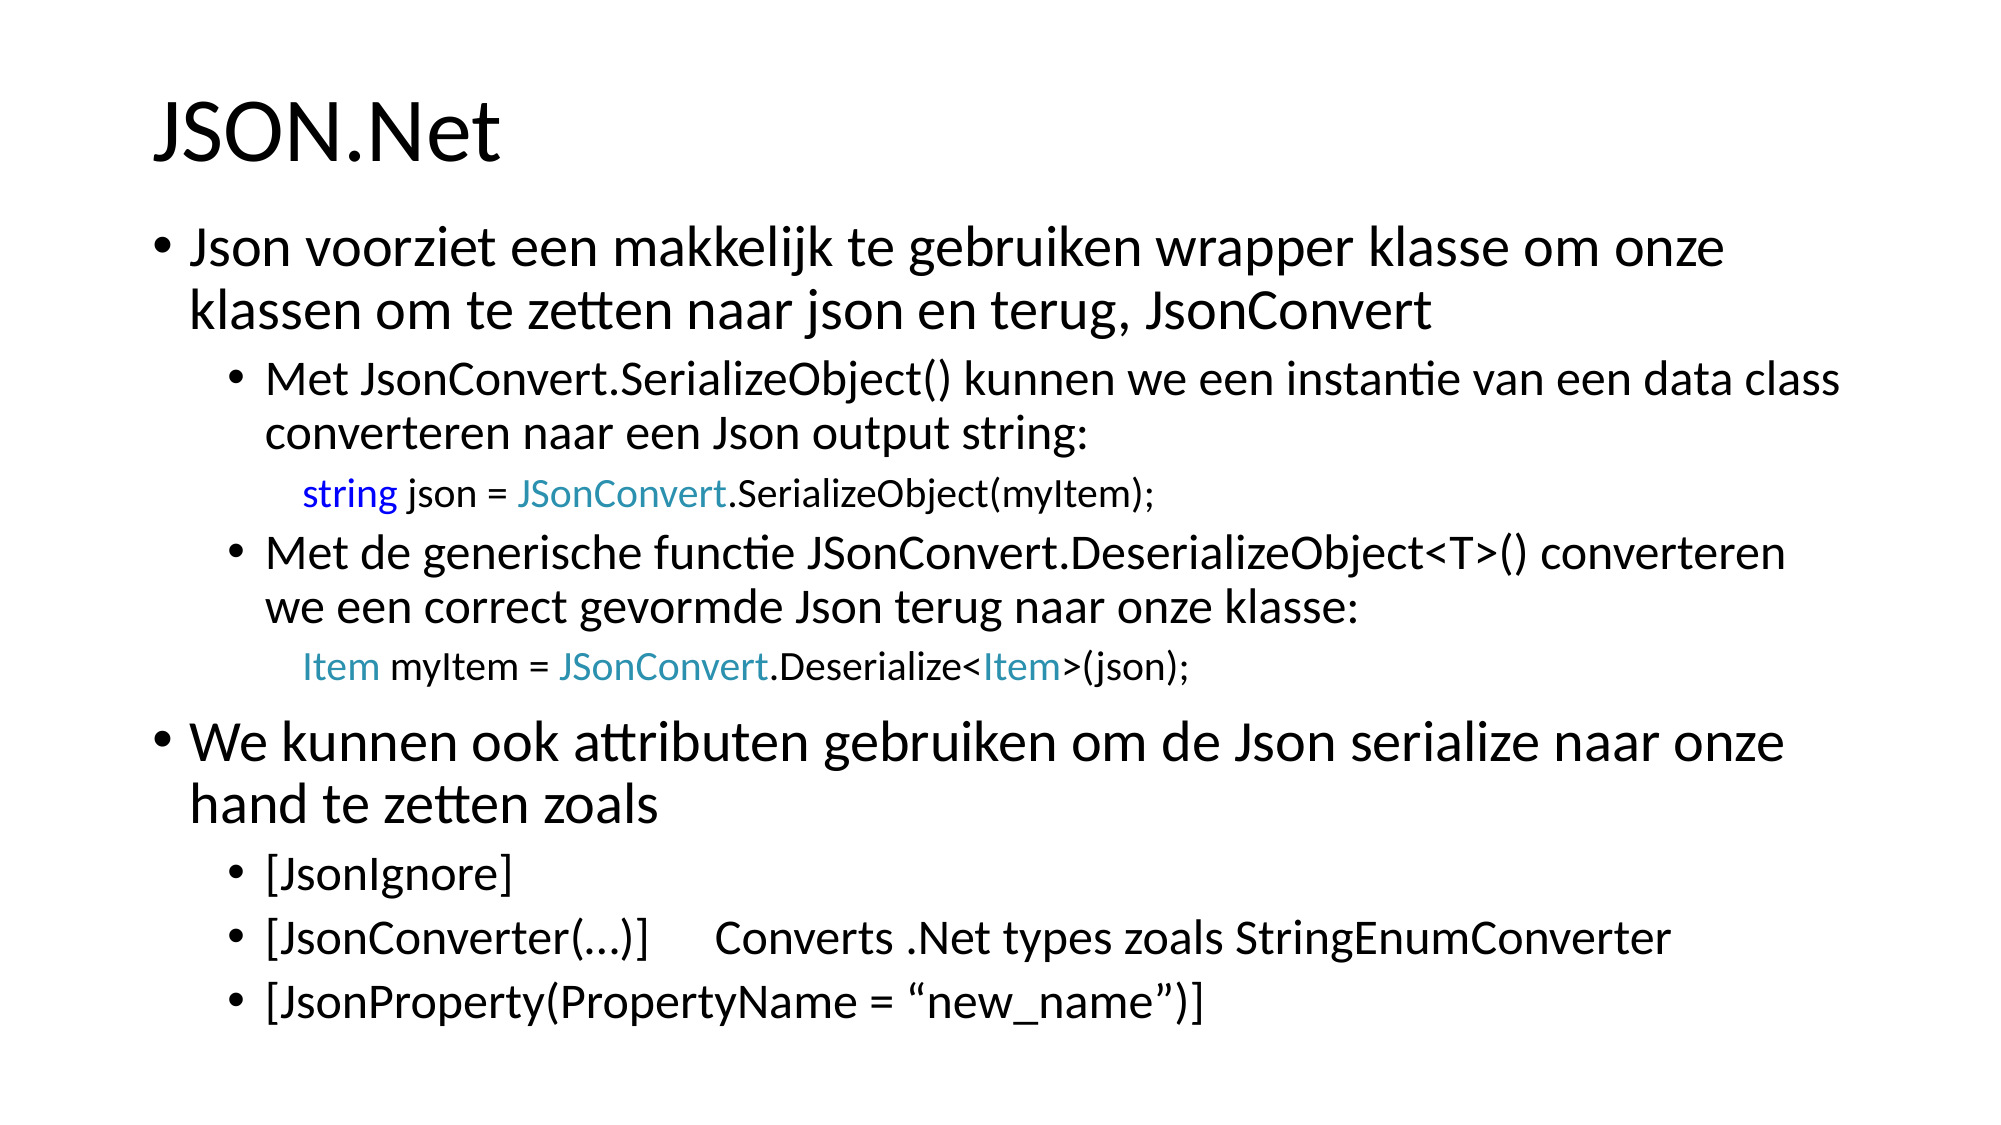

# JSON.Net
Json voorziet een makkelijk te gebruiken wrapper klasse om onze klassen om te zetten naar json en terug, JsonConvert
Met JsonConvert.SerializeObject() kunnen we een instantie van een data class converteren naar een Json output string:
string json = JSonConvert.SerializeObject(myItem);
Met de generische functie JSonConvert.DeserializeObject<T>() converteren we een correct gevormde Json terug naar onze klasse:
Item myItem = JSonConvert.Deserialize<Item>(json);
We kunnen ook attributen gebruiken om de Json serialize naar onze hand te zetten zoals
[JsonIgnore]
[JsonConverter(…)] 	Converts .Net types zoals StringEnumConverter
[JsonProperty(PropertyName = “new_name”)]